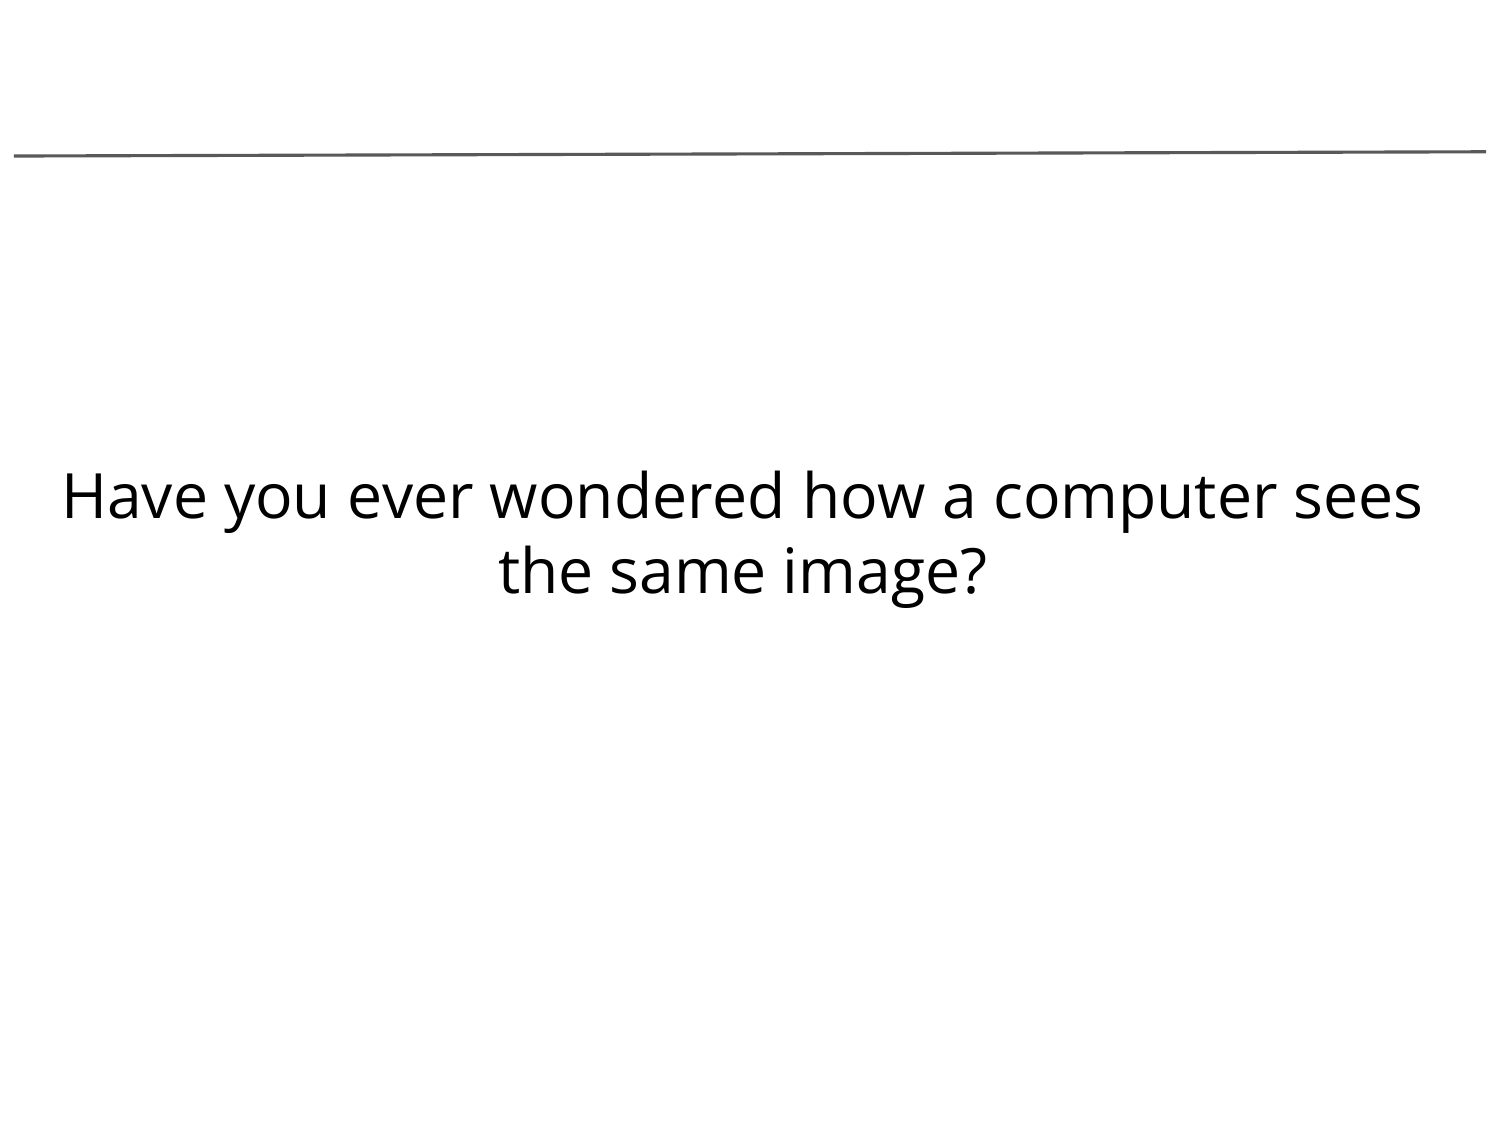

Have you ever wondered how a computer sees the same image?